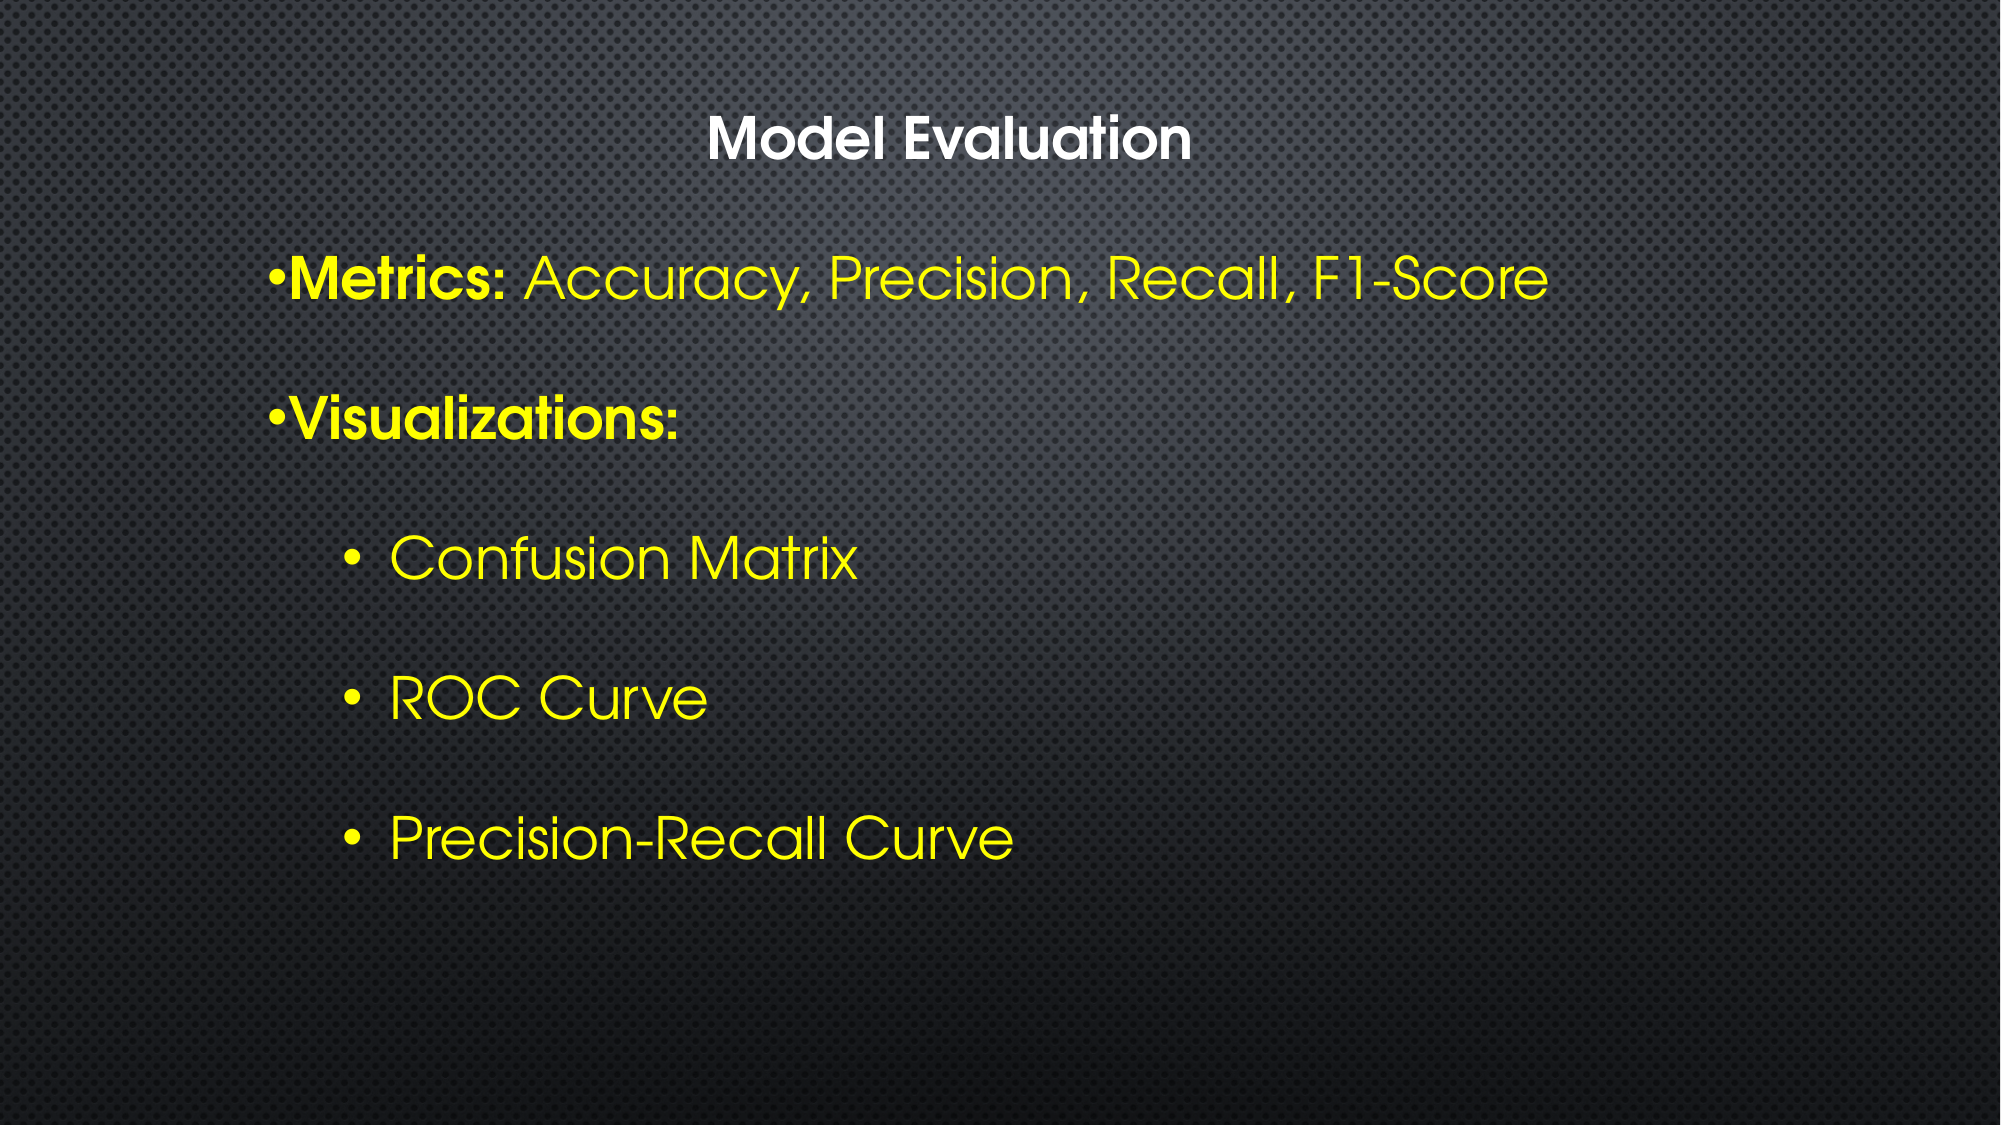

Model Evaluation

Metrics: Accuracy, Precision, Recall, F1-Score

Visualizations:

Confusion Matrix

ROC Curve

Precision-Recall Curve